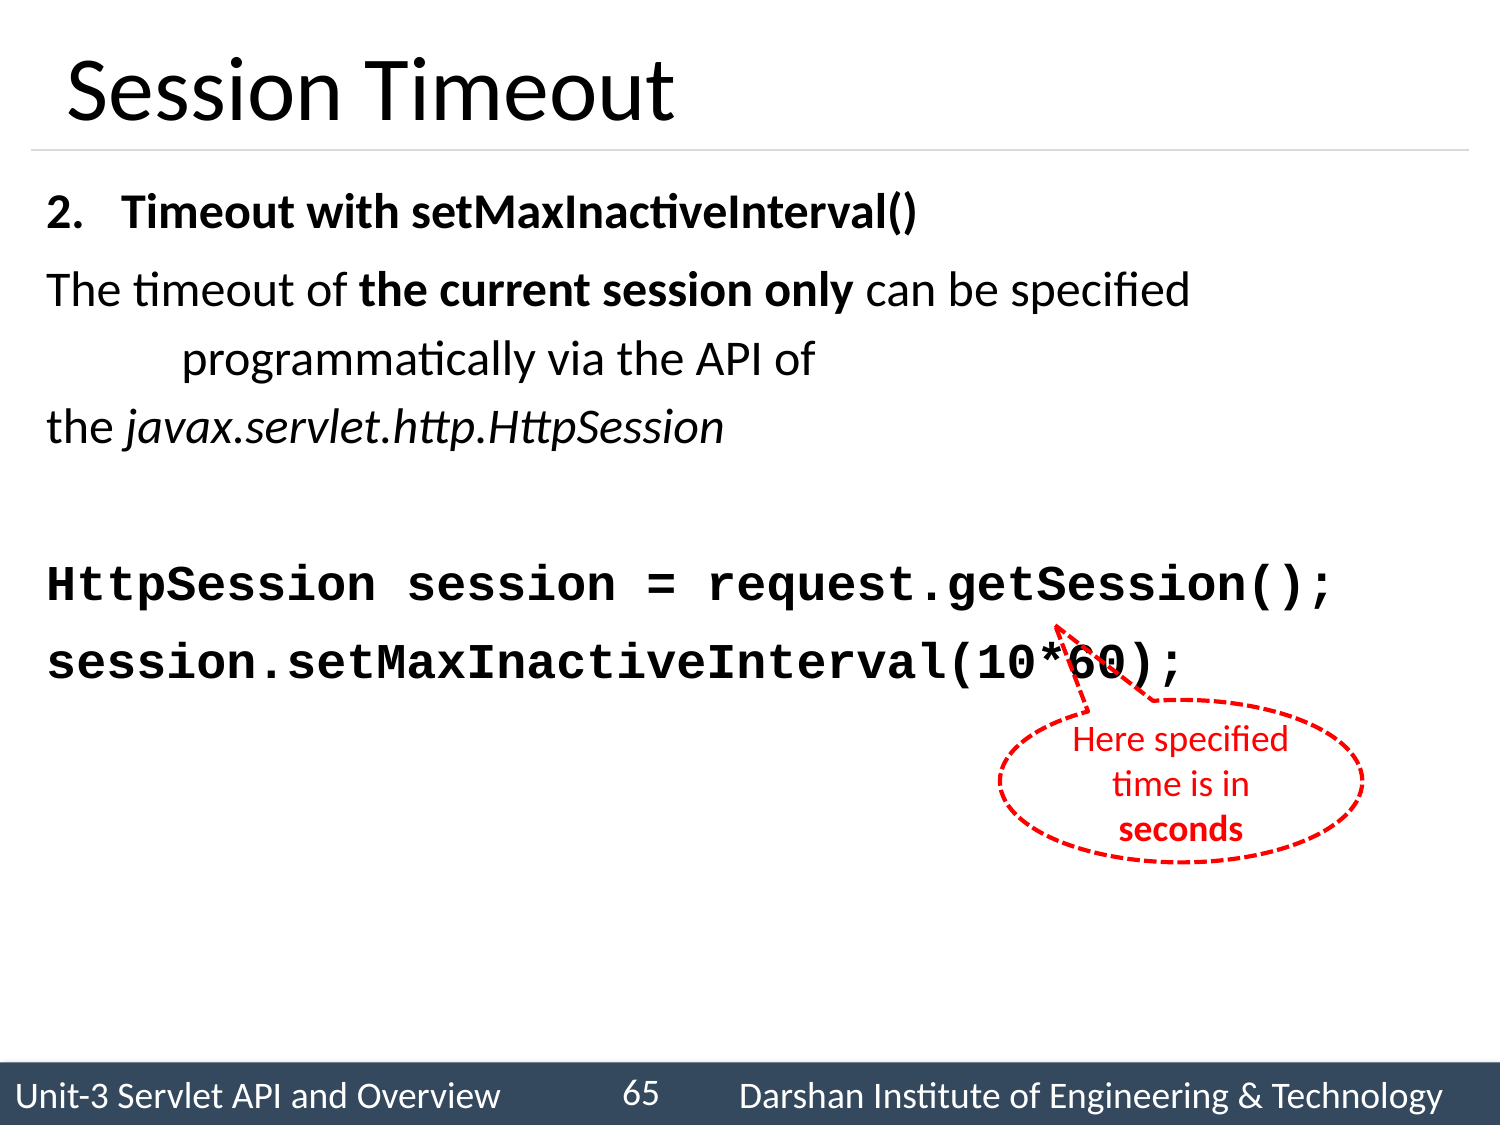

# Session Timeout
Timeout with setMaxInactiveInterval()
The timeout of the current session only can be specified                                    programmatically via the API of the javax.servlet.http.HttpSession

HttpSession session = request.getSession();
session.setMaxInactiveInterval(10*60);
Here specified time is in seconds
65